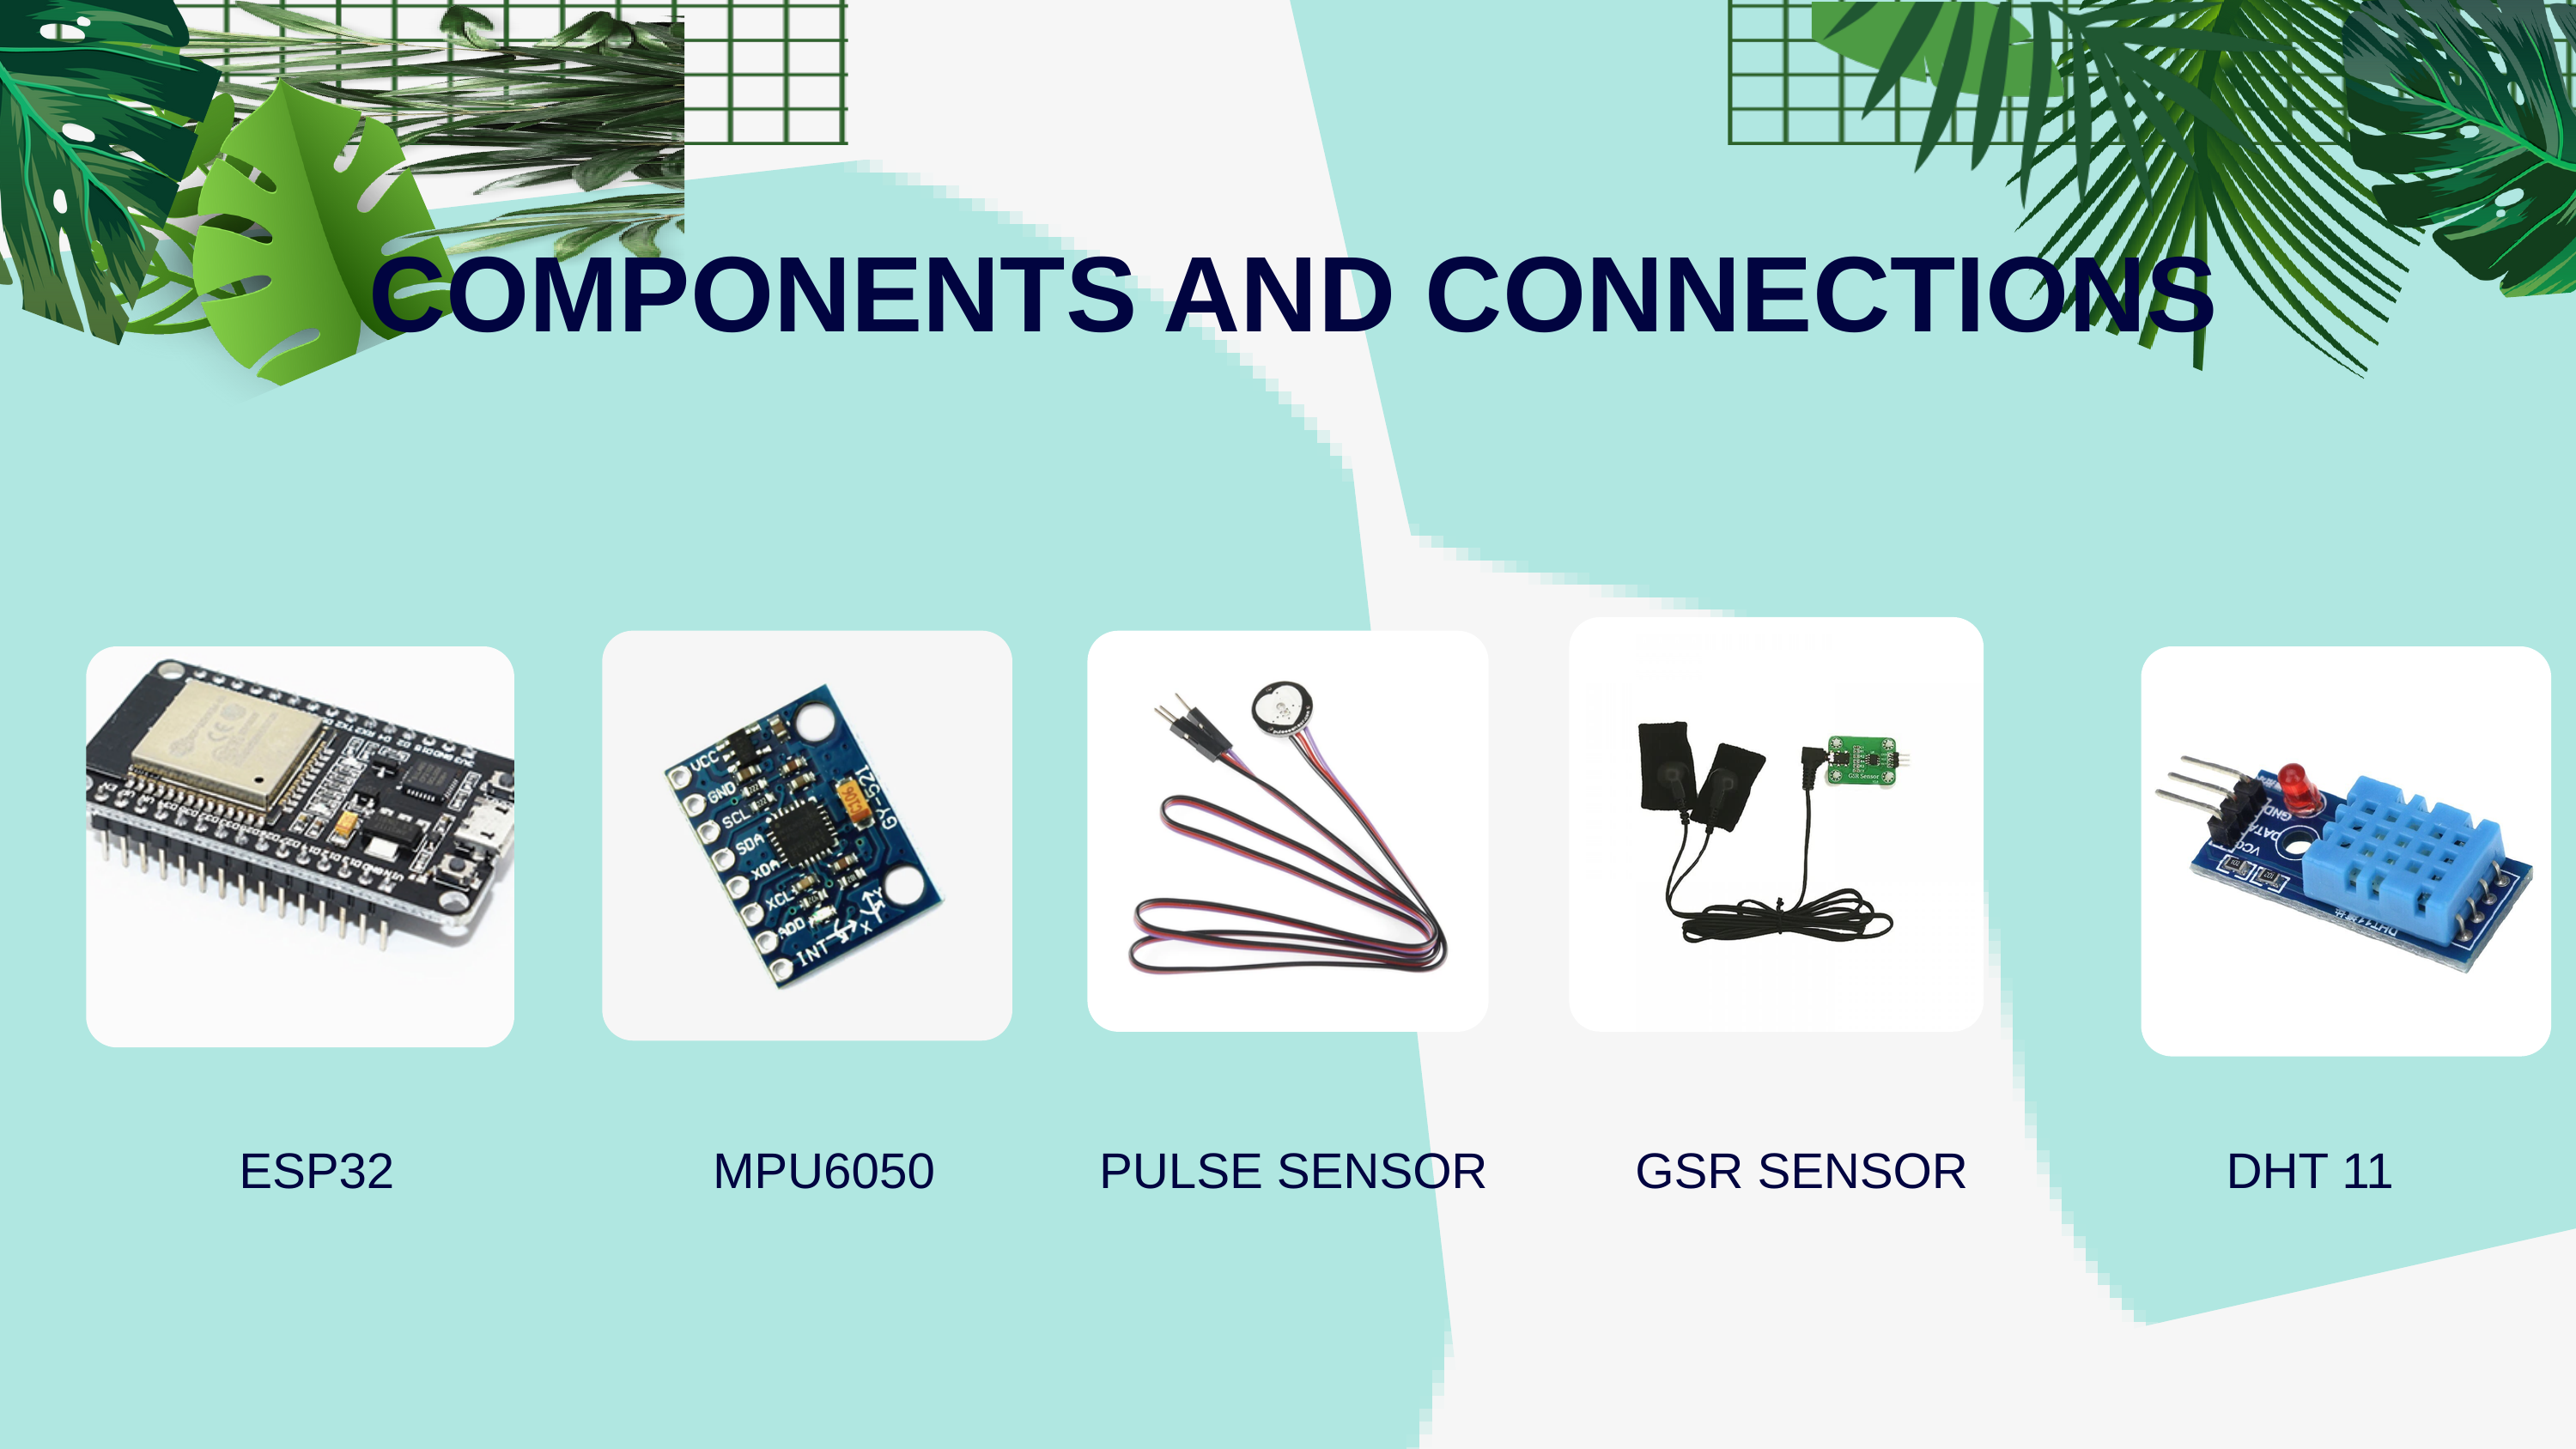

COMPONENTS AND CONNECTIONS

ESP32
MPU6050
PULSE SENSOR
GSR SENSOR
DHT 11